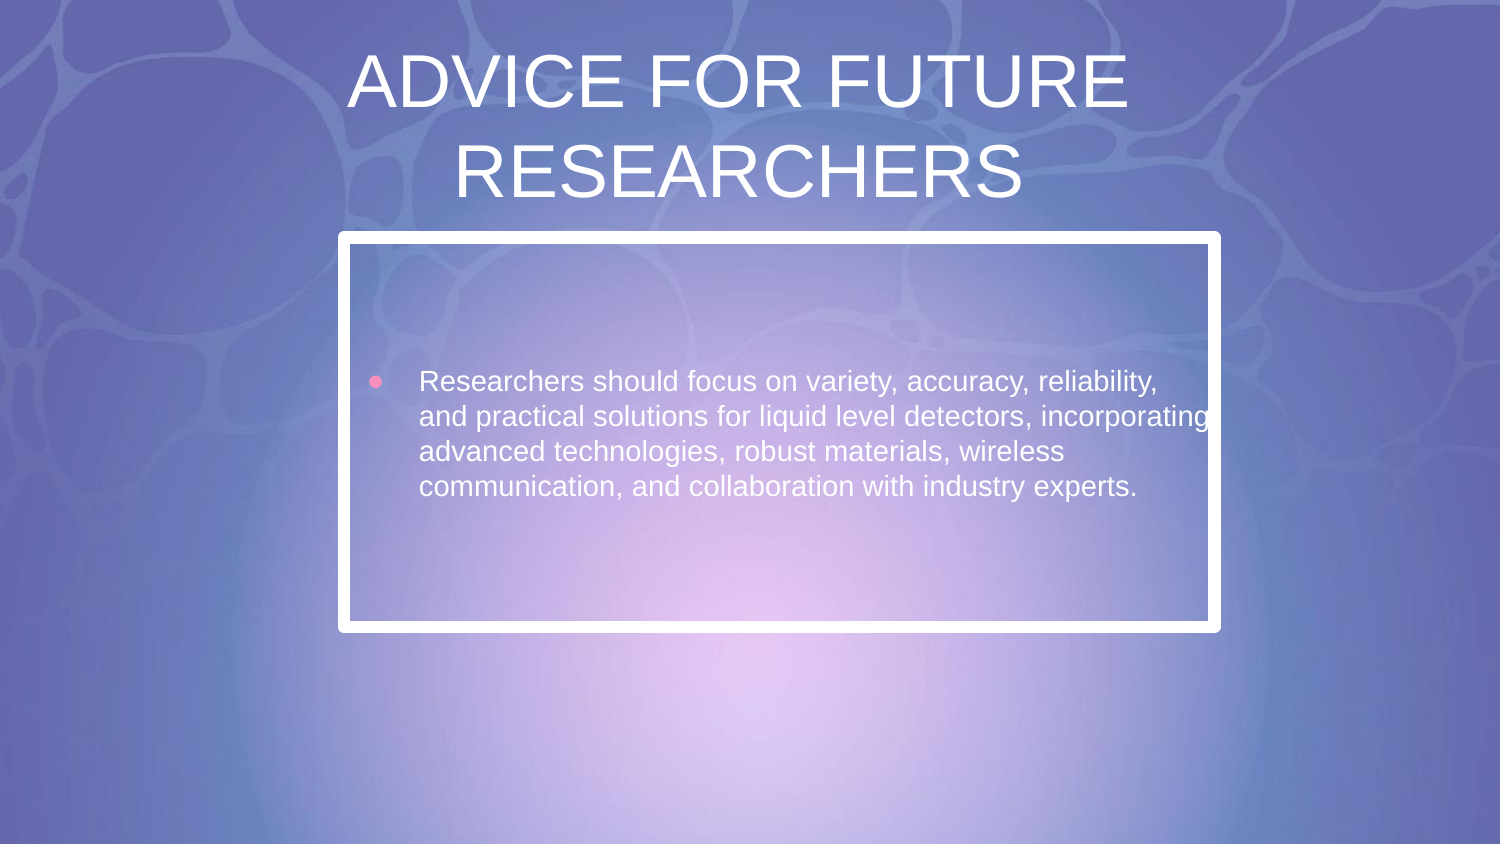

# ADVICE FOR FUTURE  RESEARCHERS
Researchers should focus on variety, accuracy, reliability, and practical solutions for liquid level detectors, incorporating advanced technologies, robust materials, wireless communication, and collaboration with industry experts.